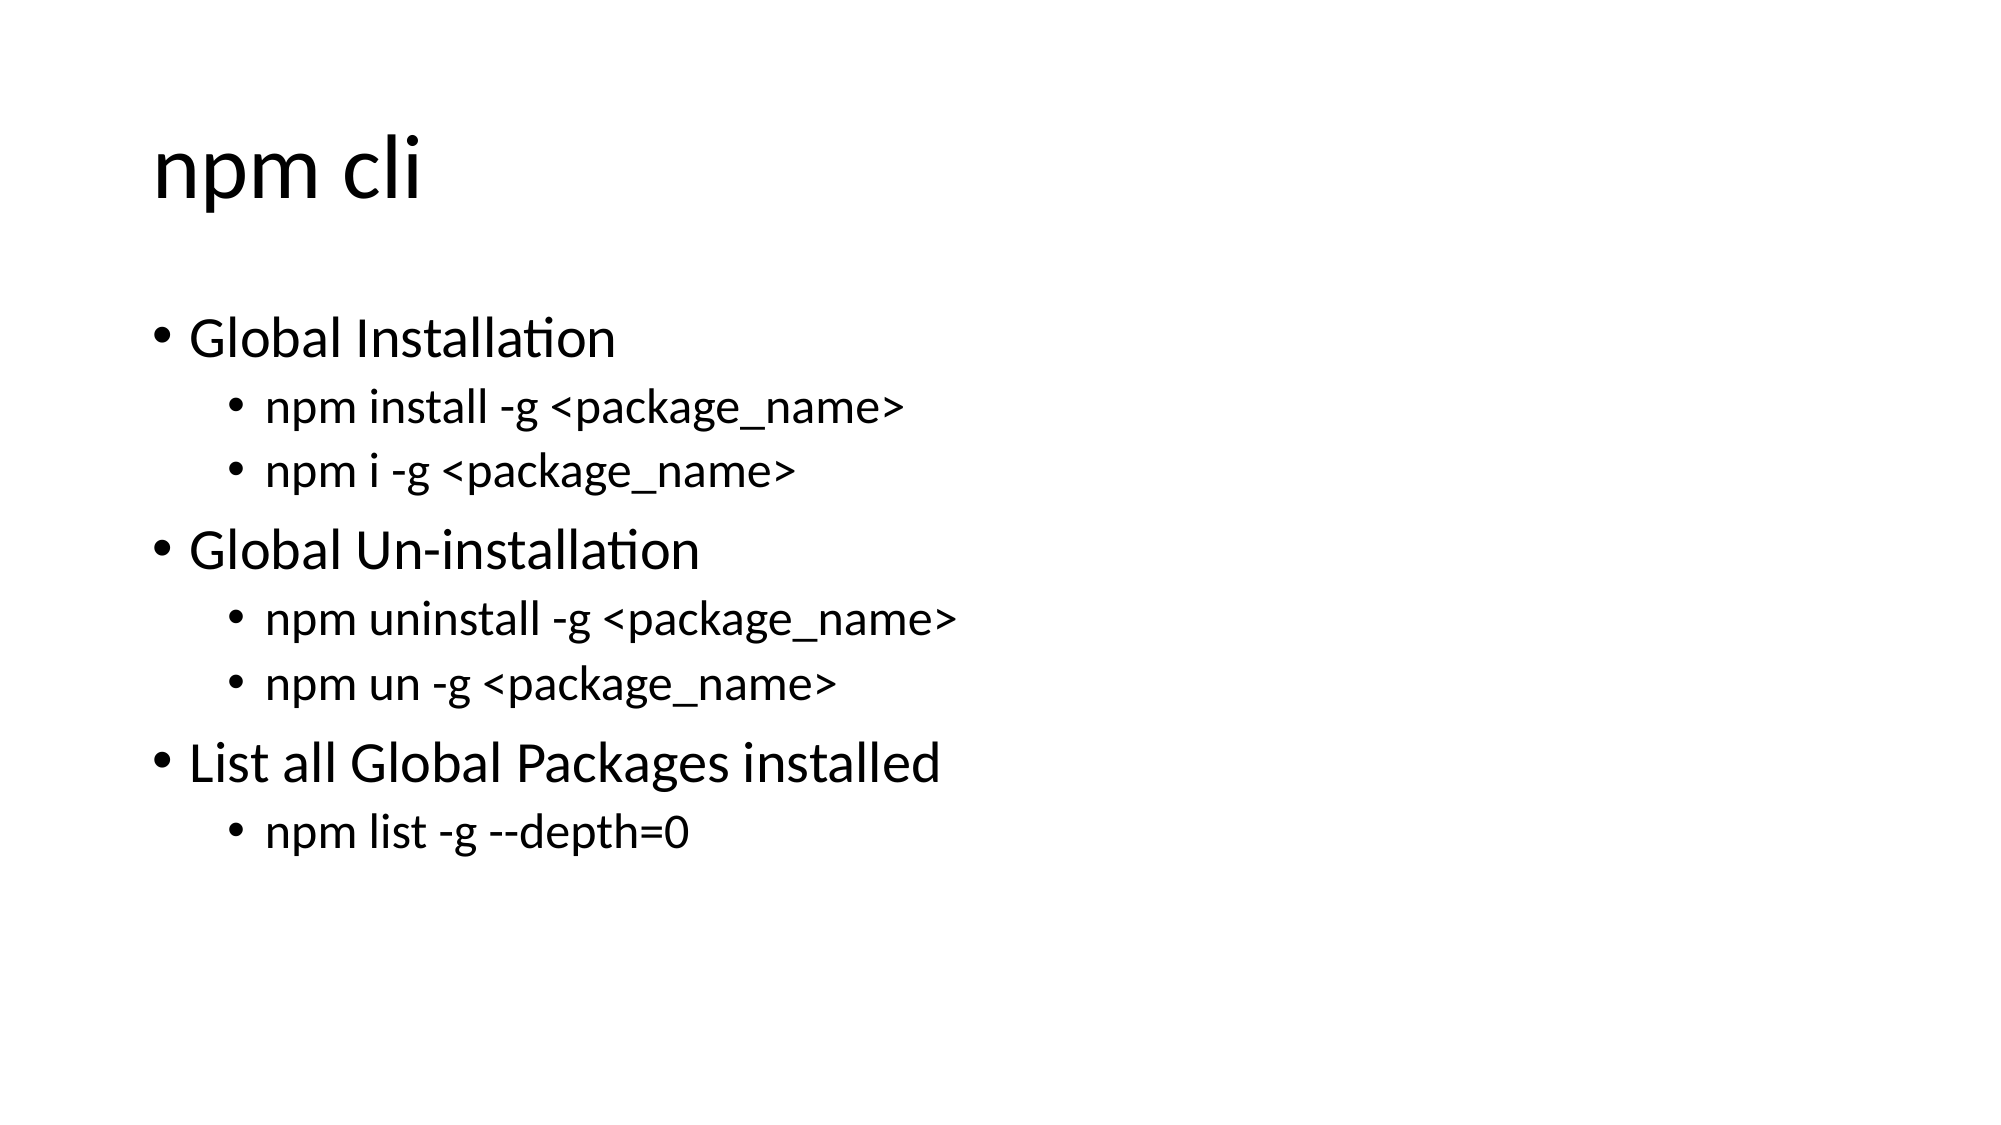

# npm cli
Global Installation
npm install -g <package_name>
npm i -g <package_name>
Global Un-installation
npm uninstall -g <package_name>
npm un -g <package_name>
List all Global Packages installed
npm list -g --depth=0